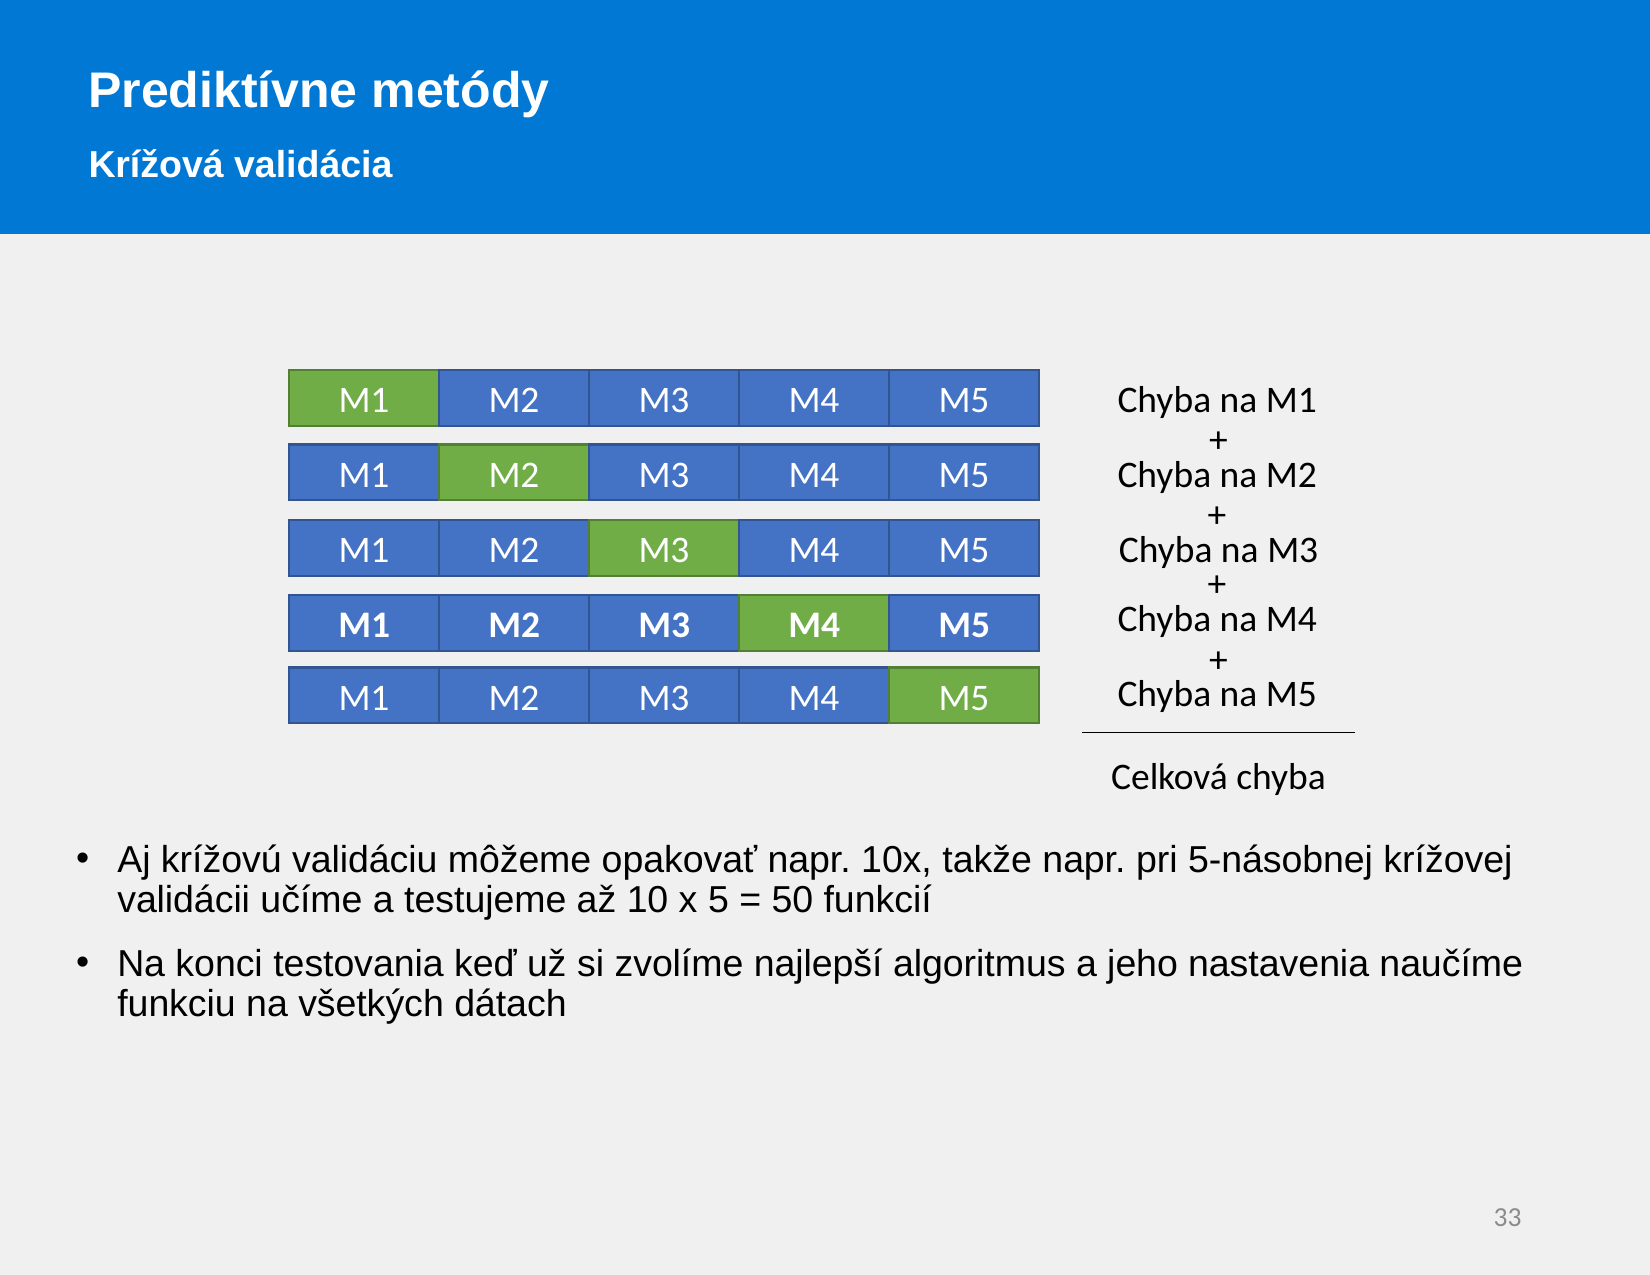

Prediktívne metódy
Krížová validácia

Aj krížovú validáciu môžeme opakovať napr. 10x, takže napr. pri 5-násobnej krížovej validácii učíme a testujeme až 10 x 5 = 50 funkcií
Na konci testovania keď už si zvolíme najlepší algoritmus a jeho nastavenia naučíme funkciu na všetkých dátach
Chyba na M1
M5
M2
M3
M4
M1
+
M5
M2
M3
M4
Chyba na M2
M1
+
Chyba na M3
M5
M2
M3
M4
M1
+
Chyba na M4
M5
M2
M3
M4
M1
+
Chyba na M5
M5
M2
M3
M4
M1
Celková chyba
33